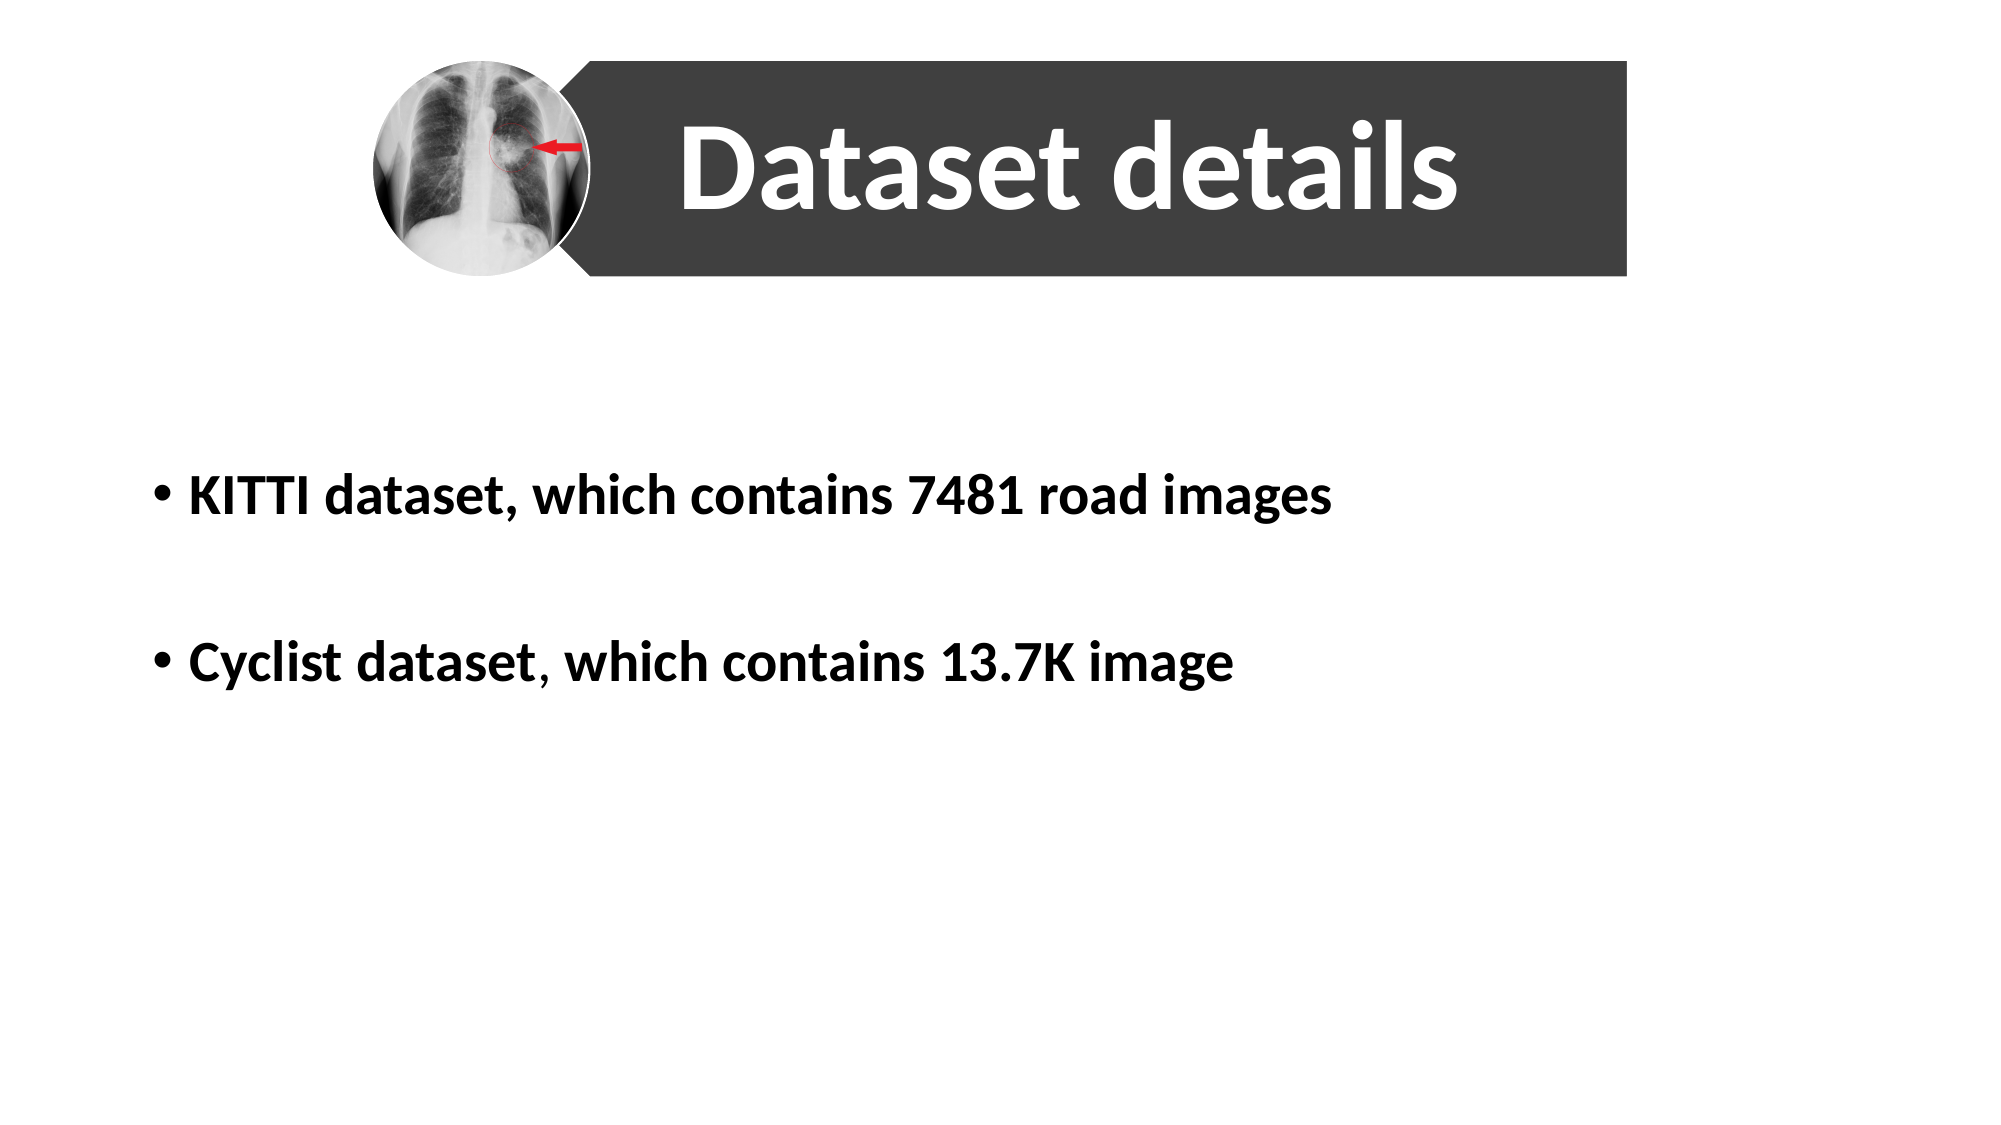

Dataset details

KITTI dataset, which contains 7481 road images

Cyclist dataset, which contains 13.7K image